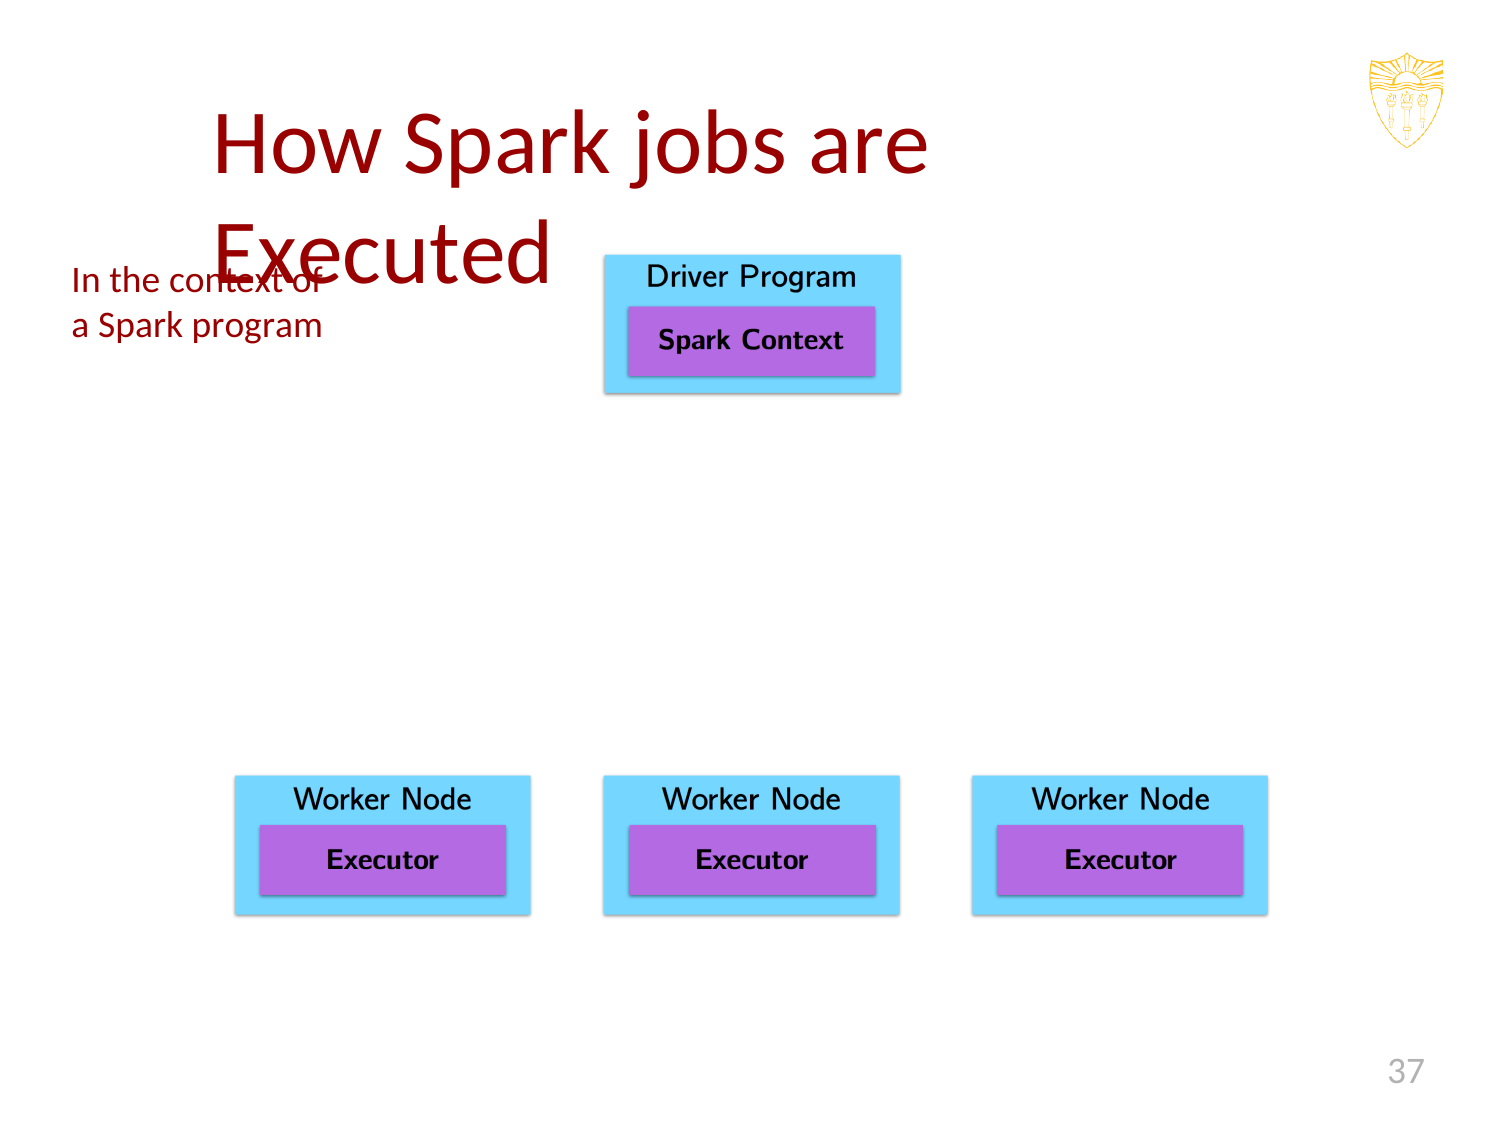

How Spark jobs are Executed

In the context of a Spark program
37